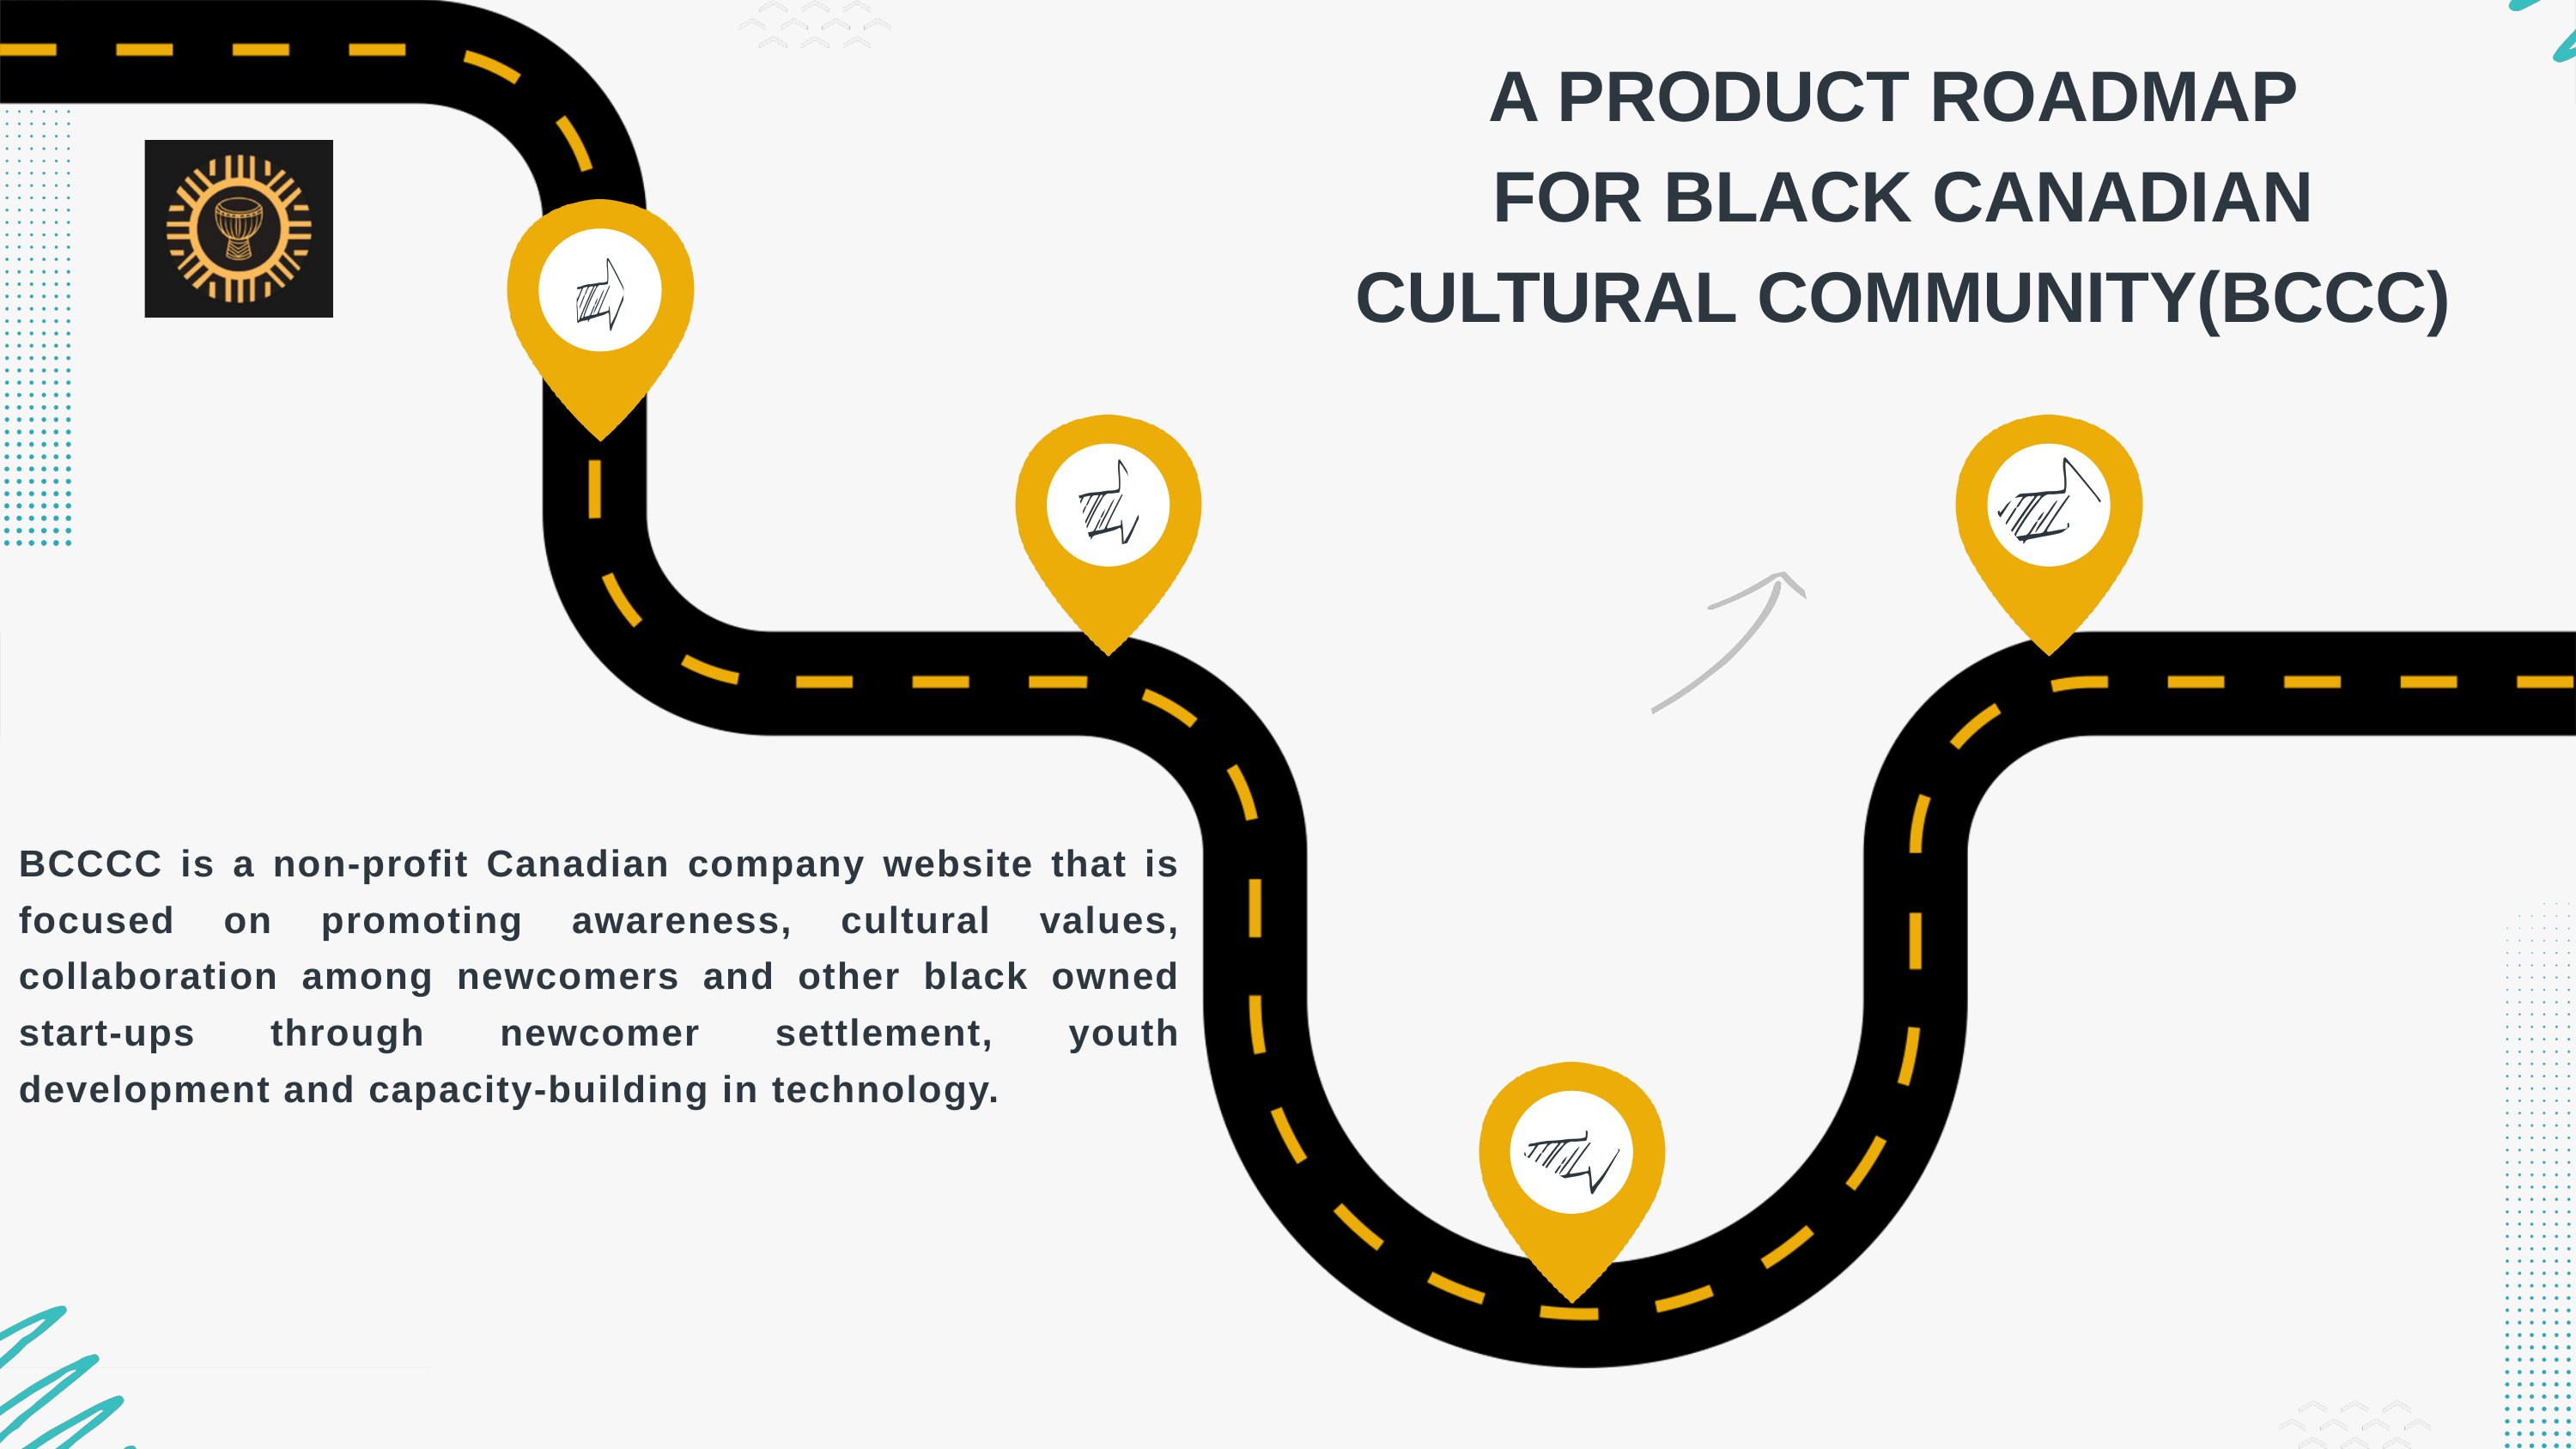

A PRODUCT ROADMAP
FOR BLACK CANADIAN CULTURAL COMMUNITY(BCCC)

BCCCC is a non-profit Canadian company website that is focused on promoting awareness, cultural values, collaboration among newcomers and other black owned start-ups through newcomer settlement, youth development and capacity-building in technology.